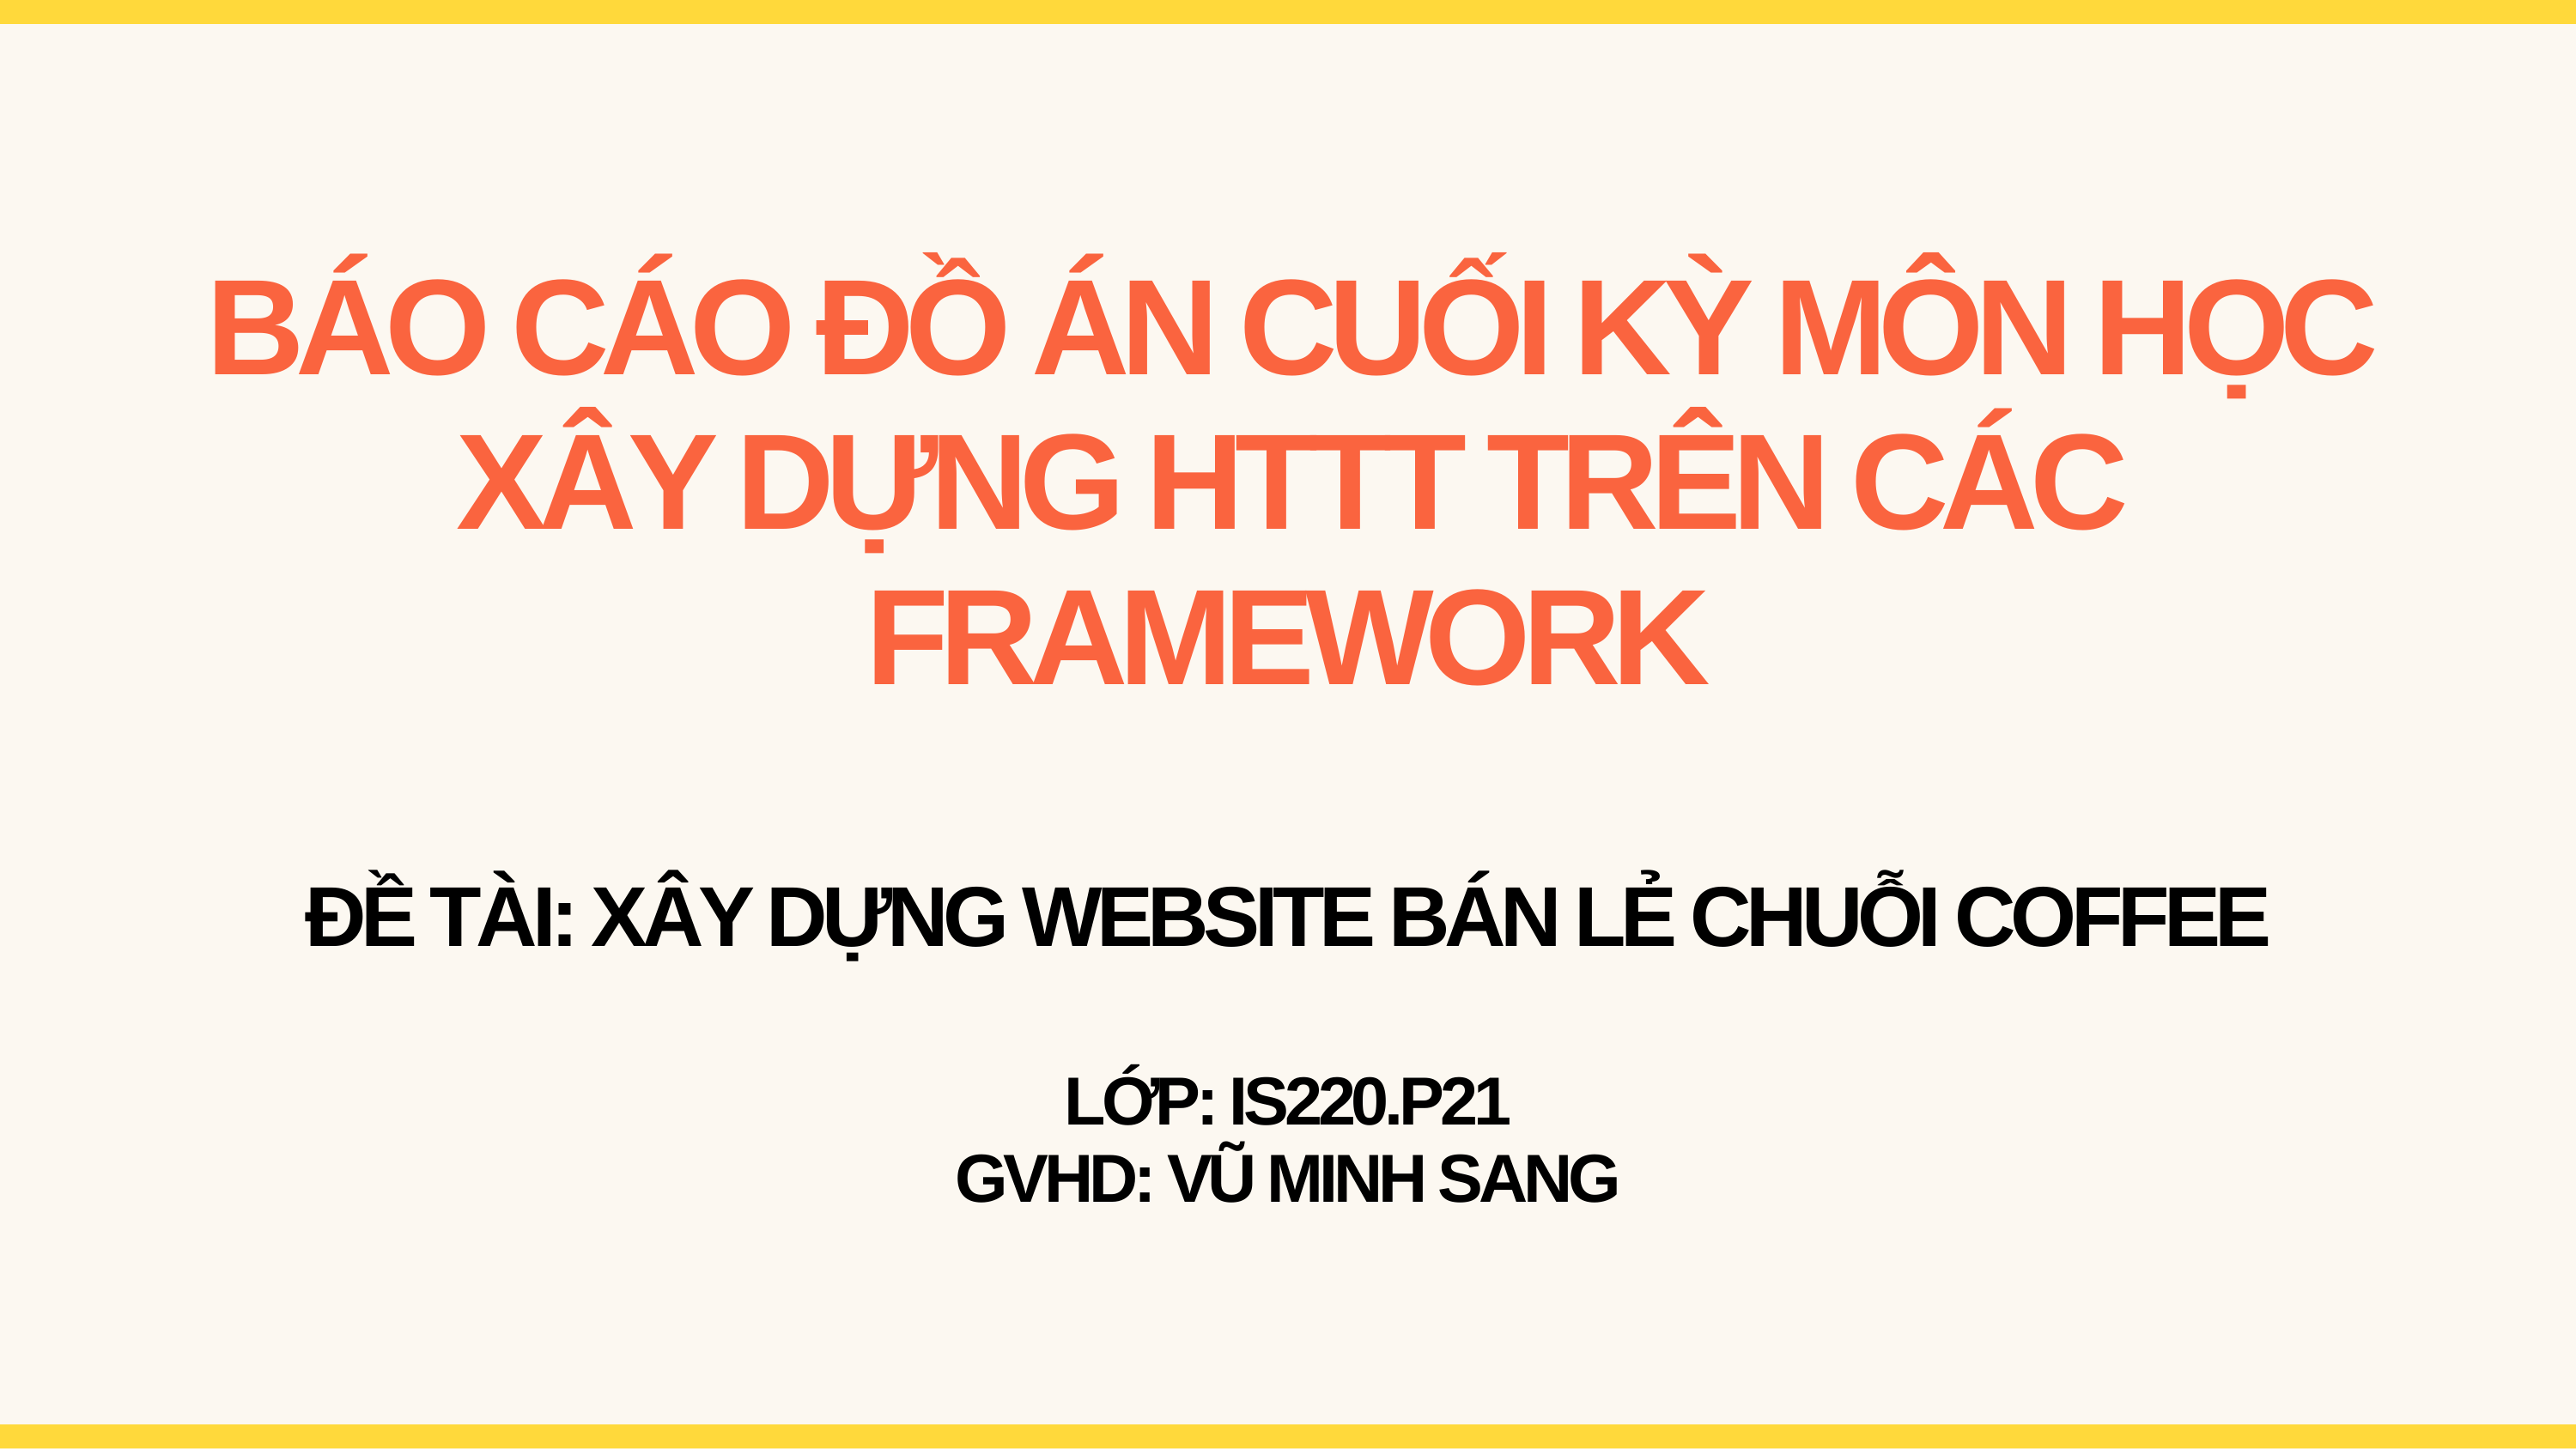

BÁO CÁO ĐỒ ÁN CUỐI KỲ MÔN HỌC XÂY DỰNG HTTT TRÊN CÁC FRAMEWORK

ĐỀ TÀI: XÂY DỰNG WEBSITE BÁN LẺ CHUỖI COFFEE

LỚP: IS220.P21
GVHD: VŨ MINH SANG